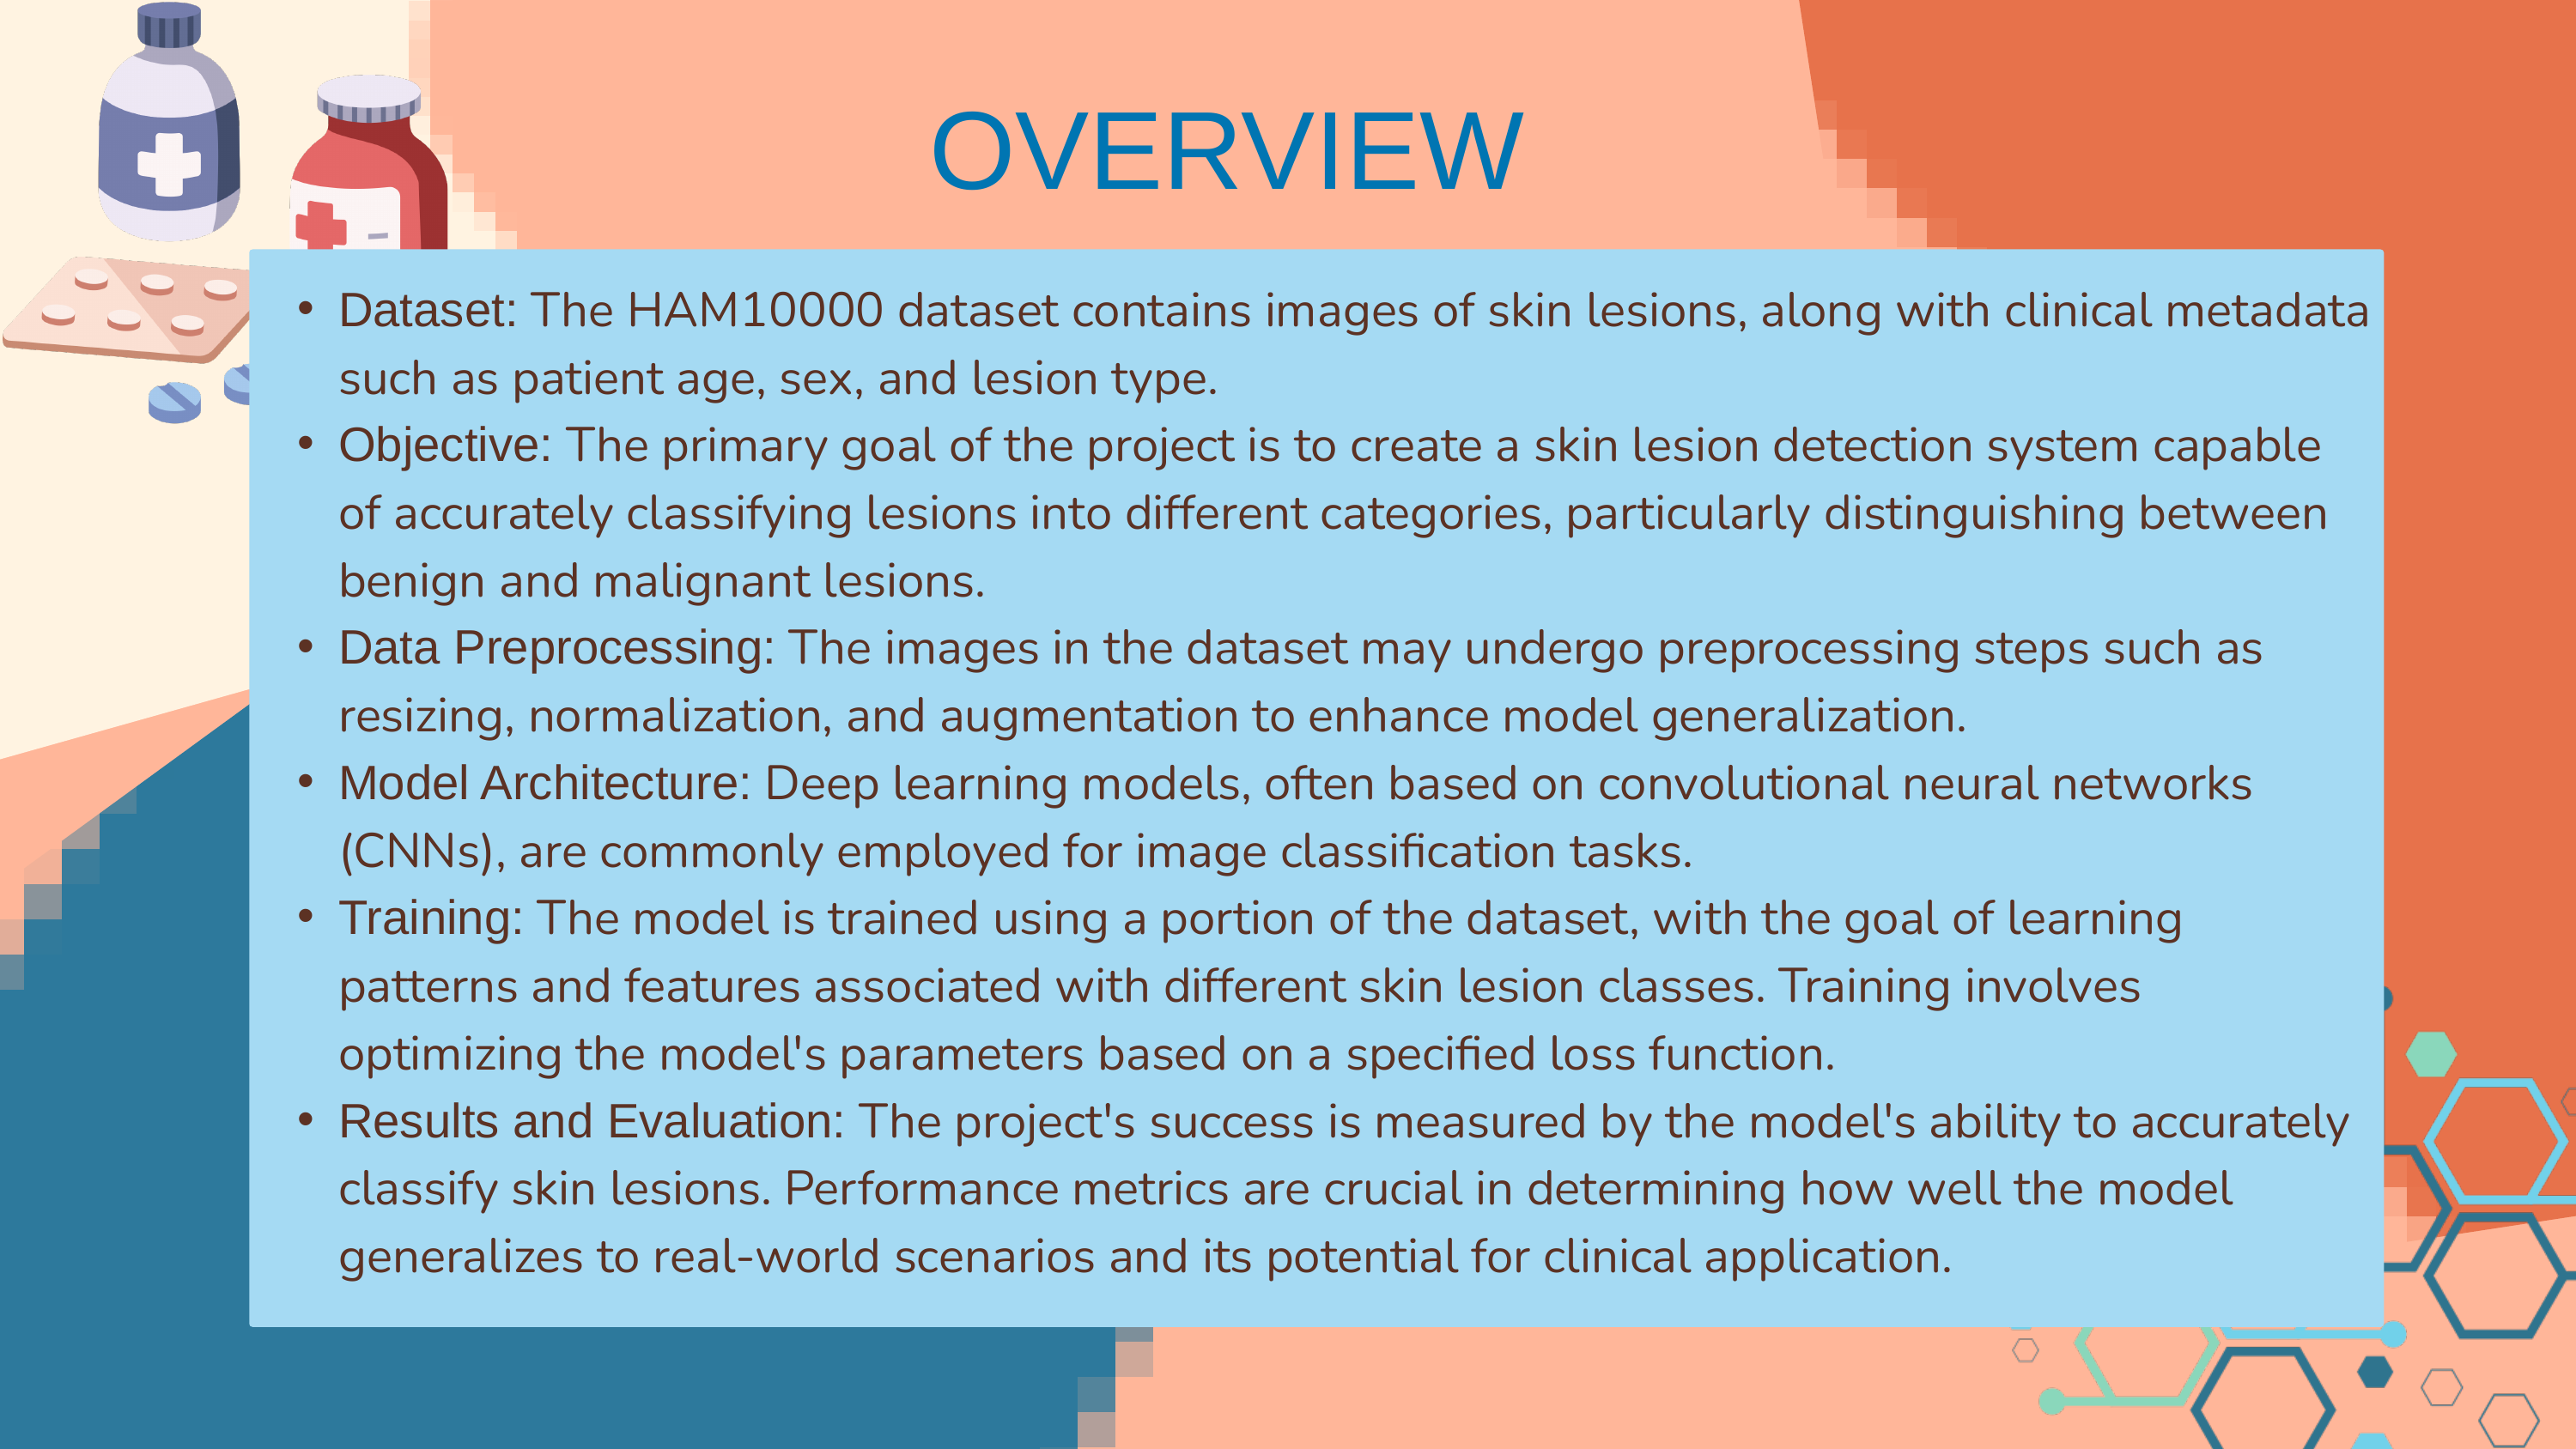

OVERVIEW

Dataset: The HAM10000 dataset contains images of skin lesions, along with clinical metadata such as patient age, sex, and lesion type.
Objective: The primary goal of the project is to create a skin lesion detection system capable of accurately classifying lesions into different categories, particularly distinguishing between benign and malignant lesions.
Data Preprocessing: The images in the dataset may undergo preprocessing steps such as resizing, normalization, and augmentation to enhance model generalization.
Model Architecture: Deep learning models, often based on convolutional neural networks (CNNs), are commonly employed for image classification tasks.
Training: The model is trained using a portion of the dataset, with the goal of learning patterns and features associated with different skin lesion classes. Training involves optimizing the model's parameters based on a specified loss function.
Results and Evaluation: The project's success is measured by the model's ability to accurately classify skin lesions. Performance metrics are crucial in determining how well the model generalizes to real-world scenarios and its potential for clinical application.